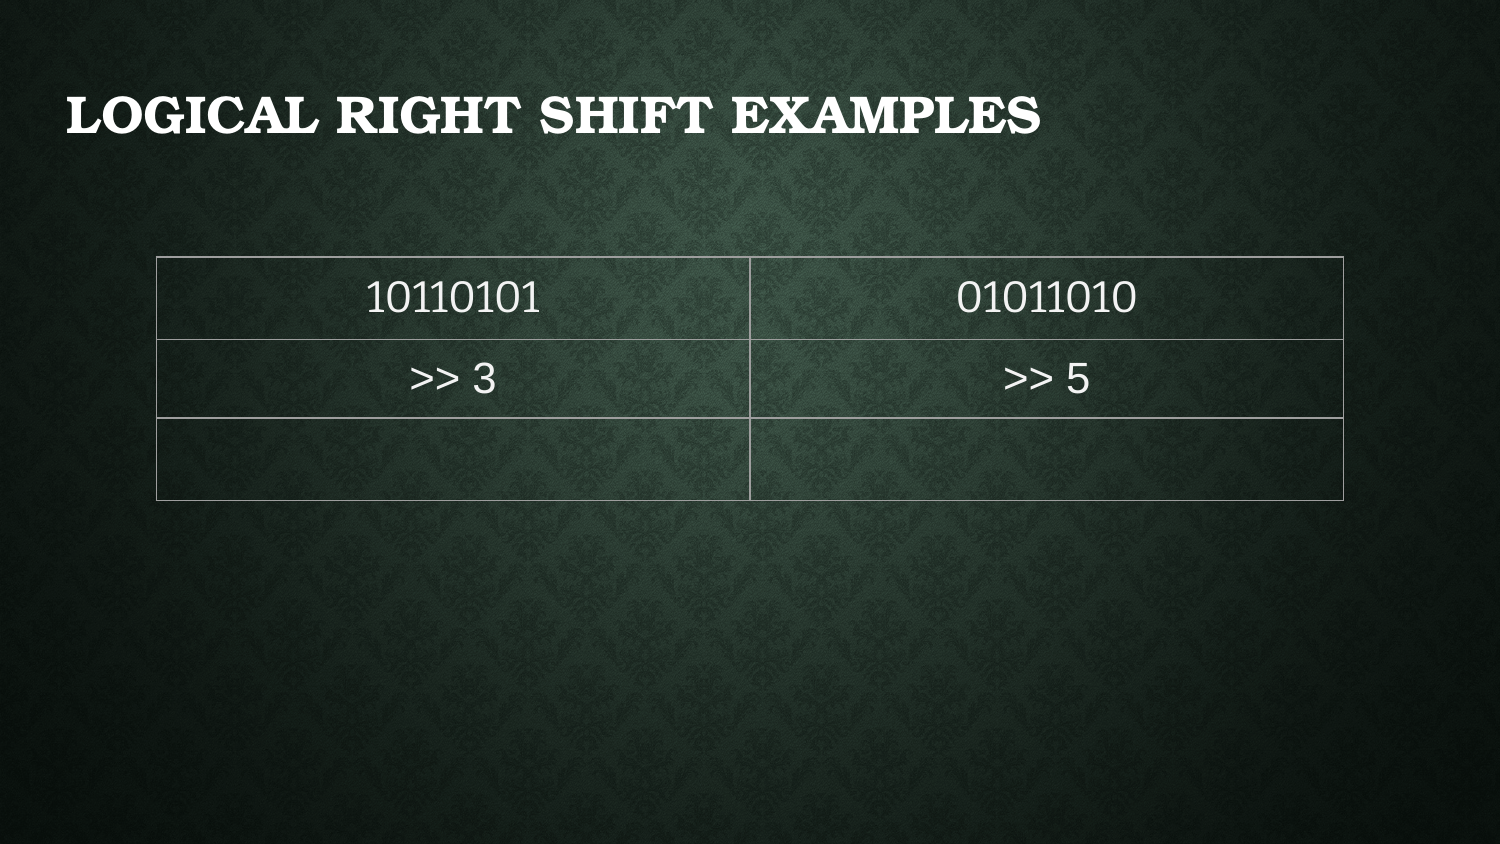

# Logical Right Shift Examples
| 10110101 | 01011010 |
| --- | --- |
| >> 3 | >> 5 |
|  |  |